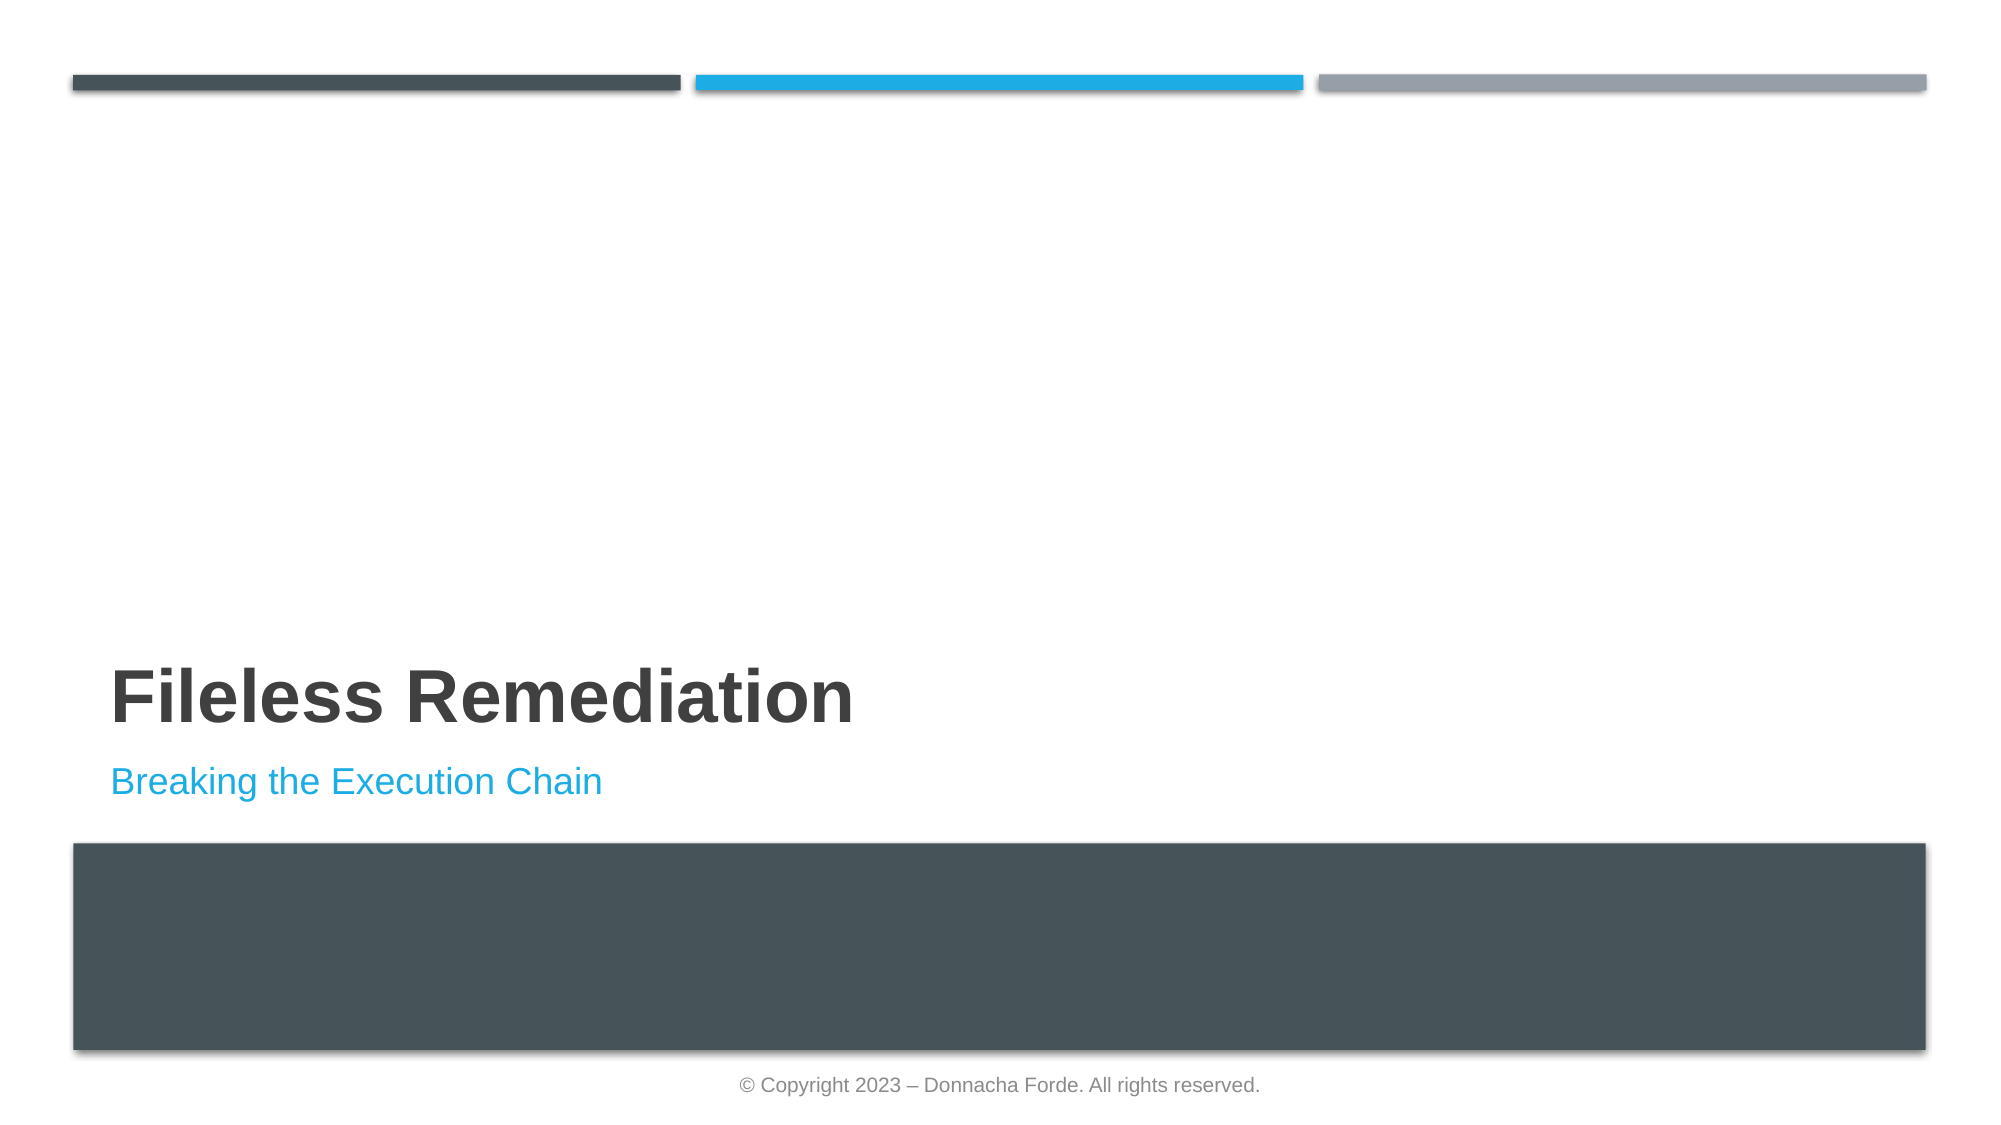

# Fileless Remediation
Breaking the Execution Chain
© Copyright 2023 – Donnacha Forde. All rights reserved.